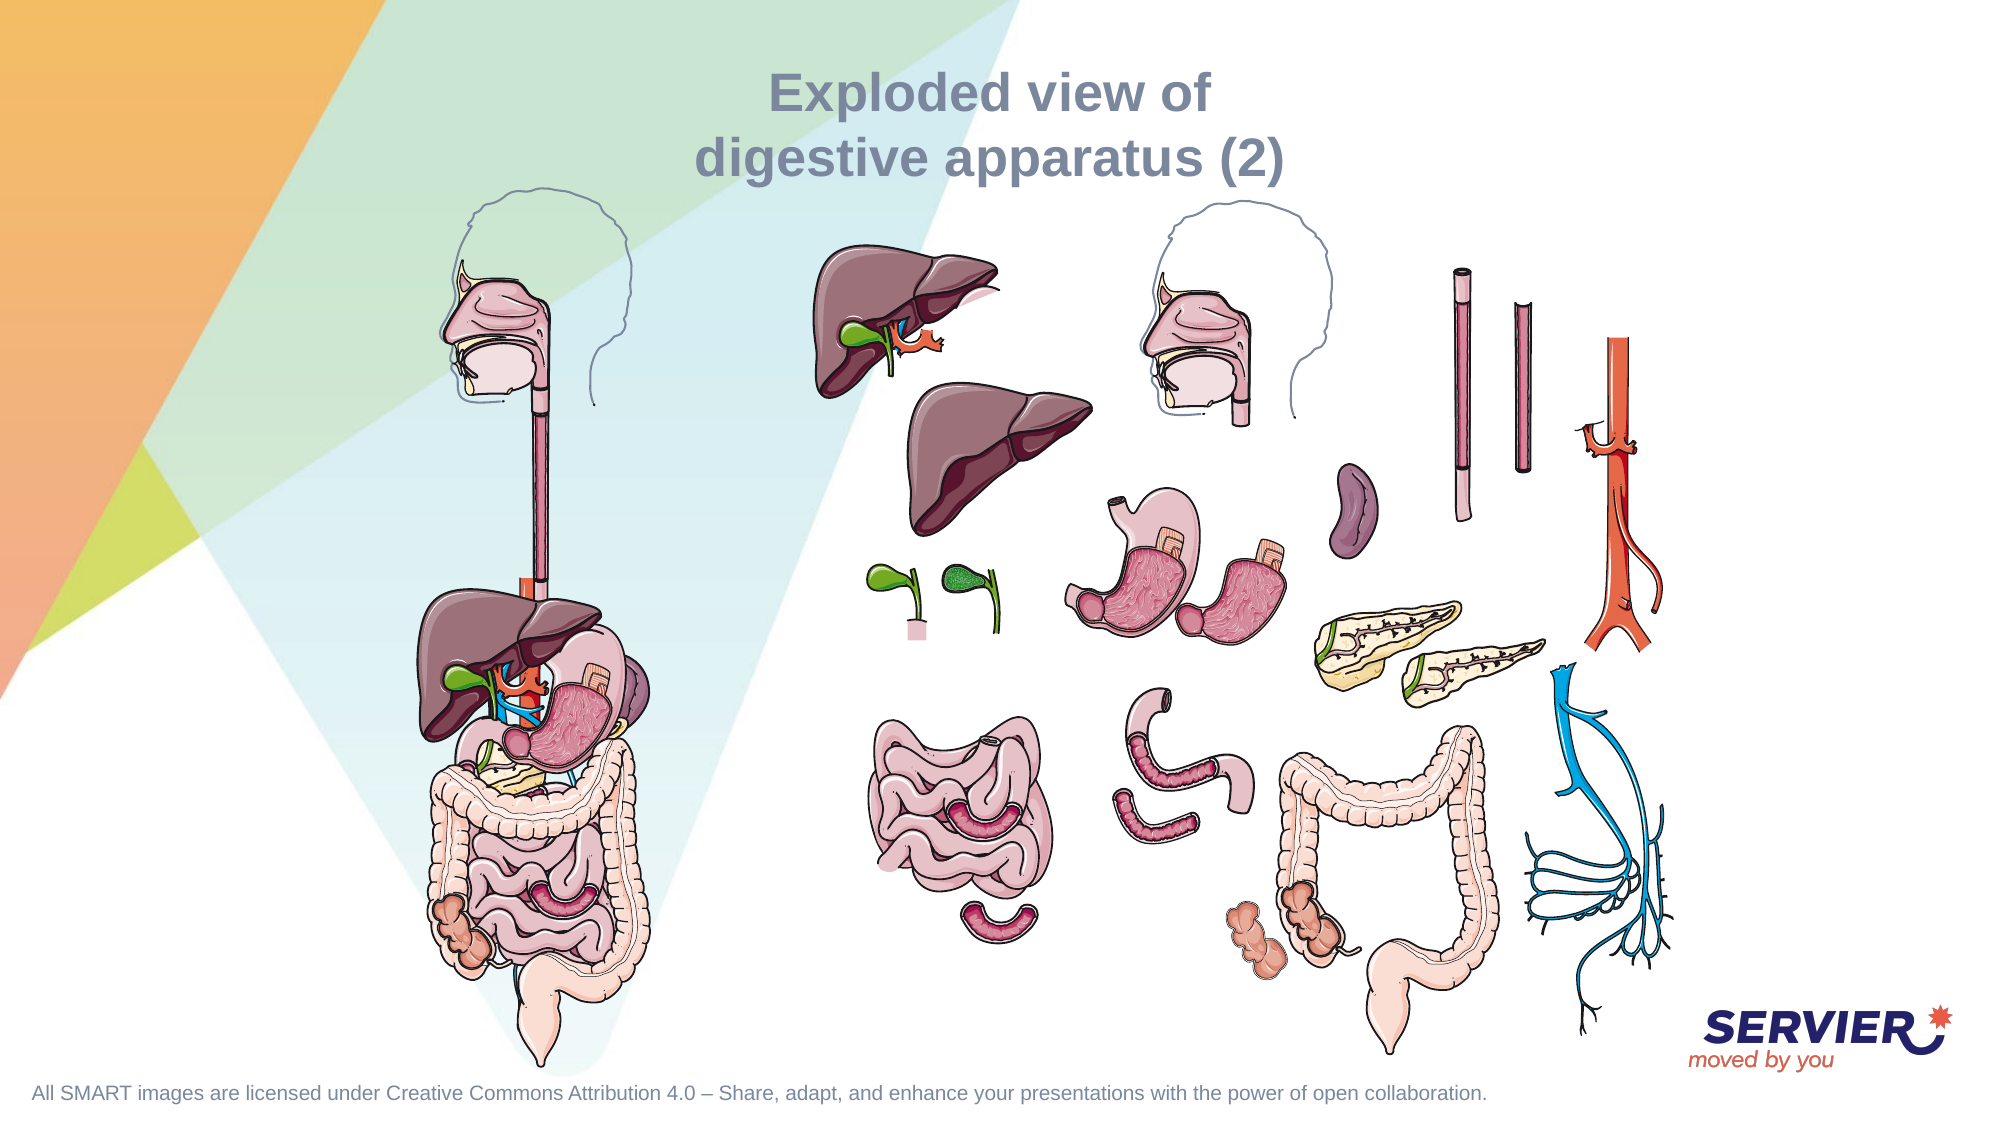

# Exploded view of digestive apparatus (2)